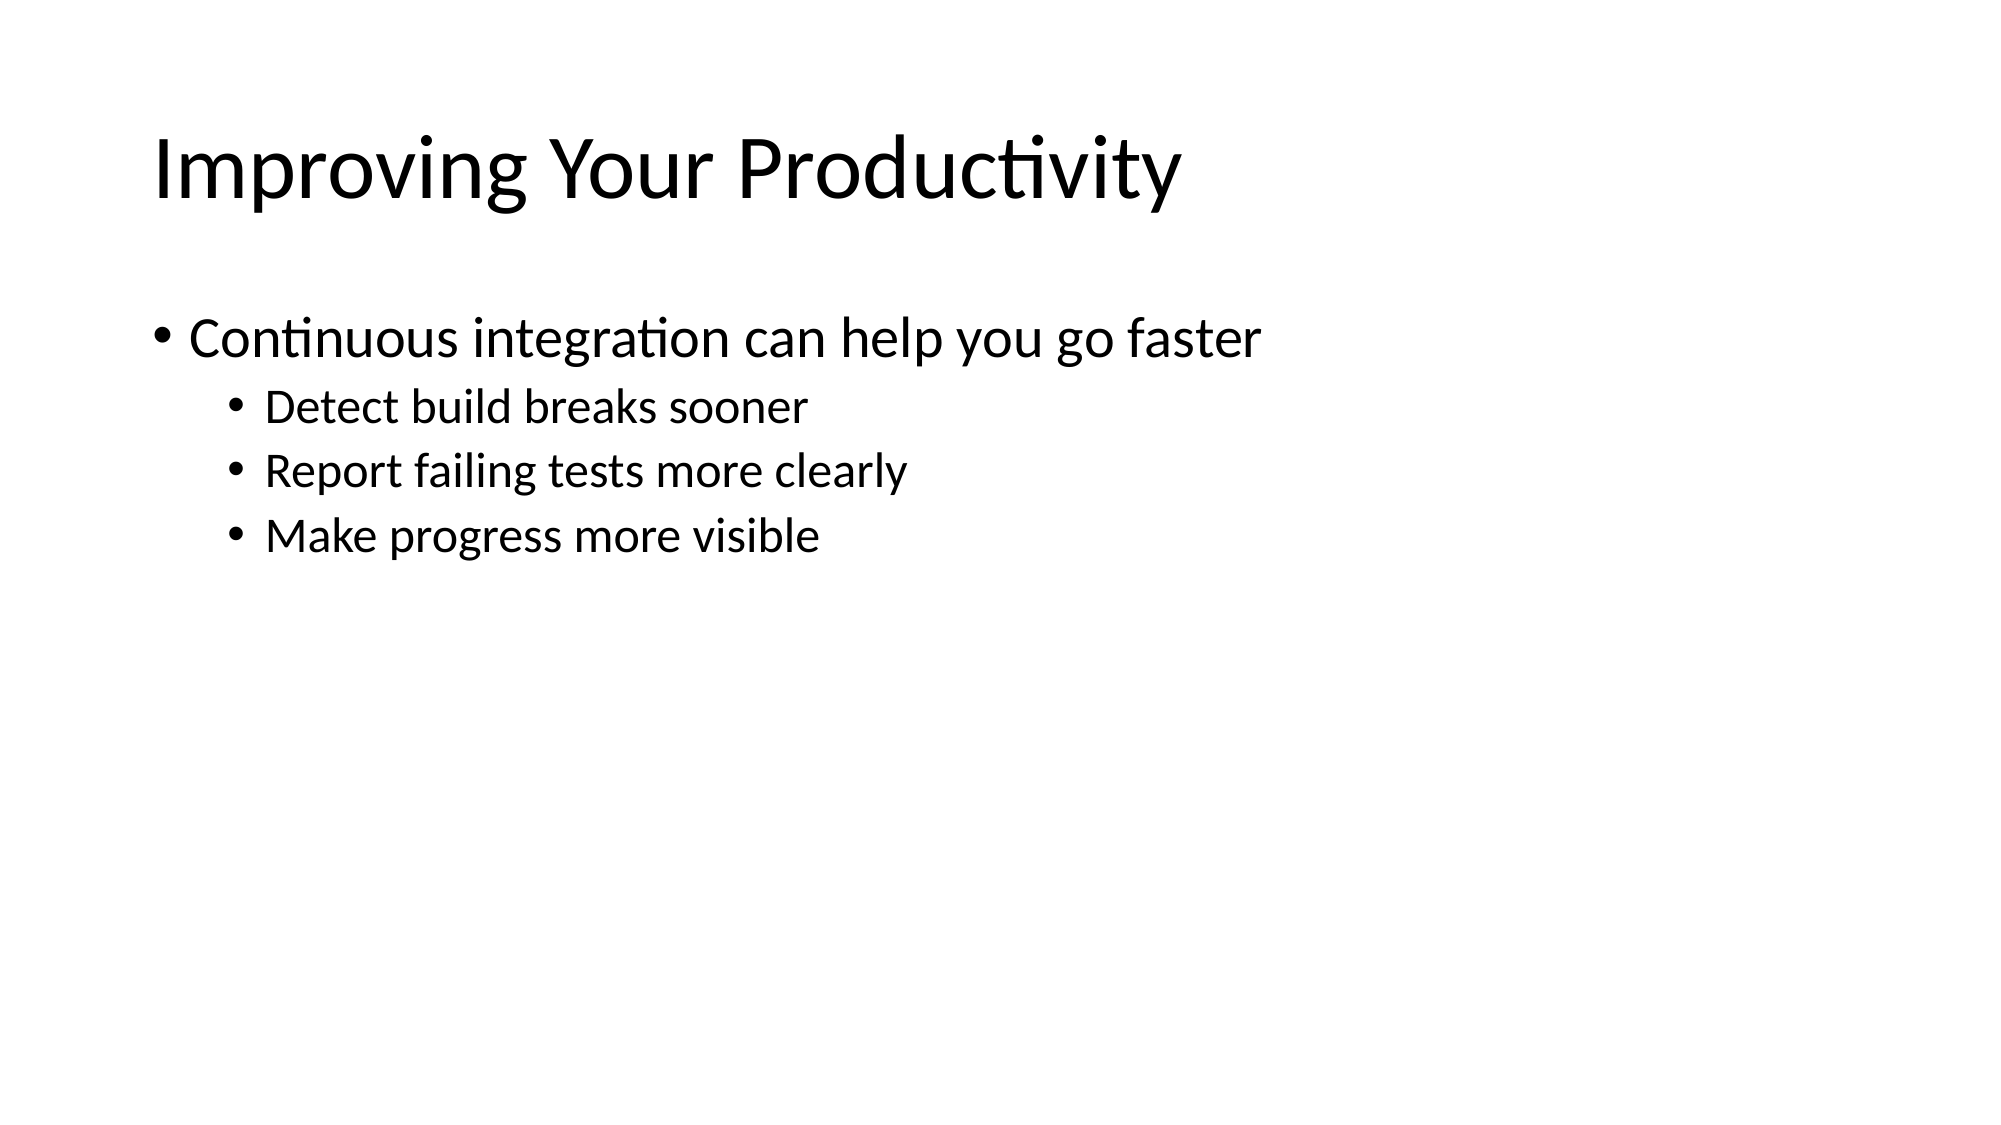

# Improving Your Productivity
Continuous integration can help you go faster
Detect build breaks sooner
Report failing tests more clearly
Make progress more visible